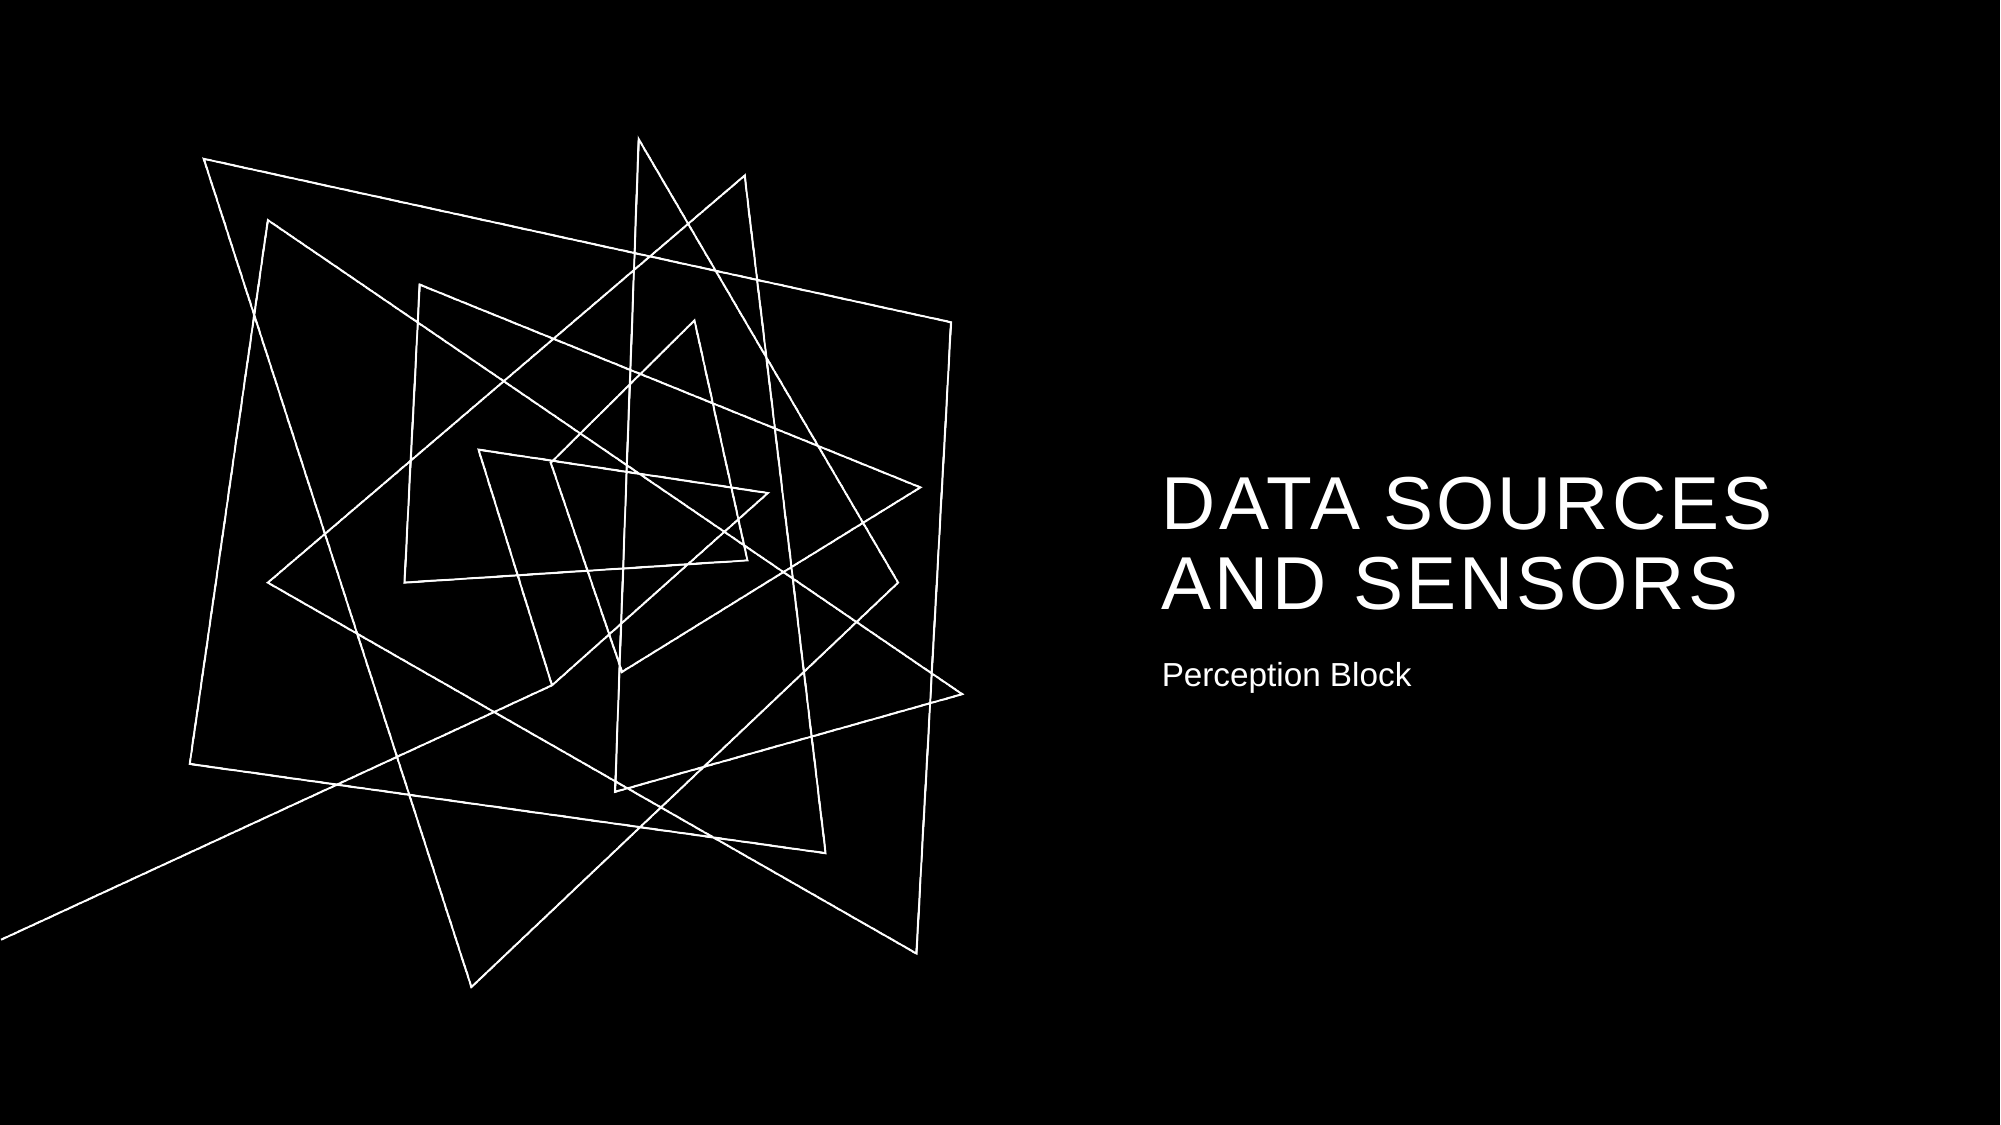

# Data Sources and Sensors
Perception Block